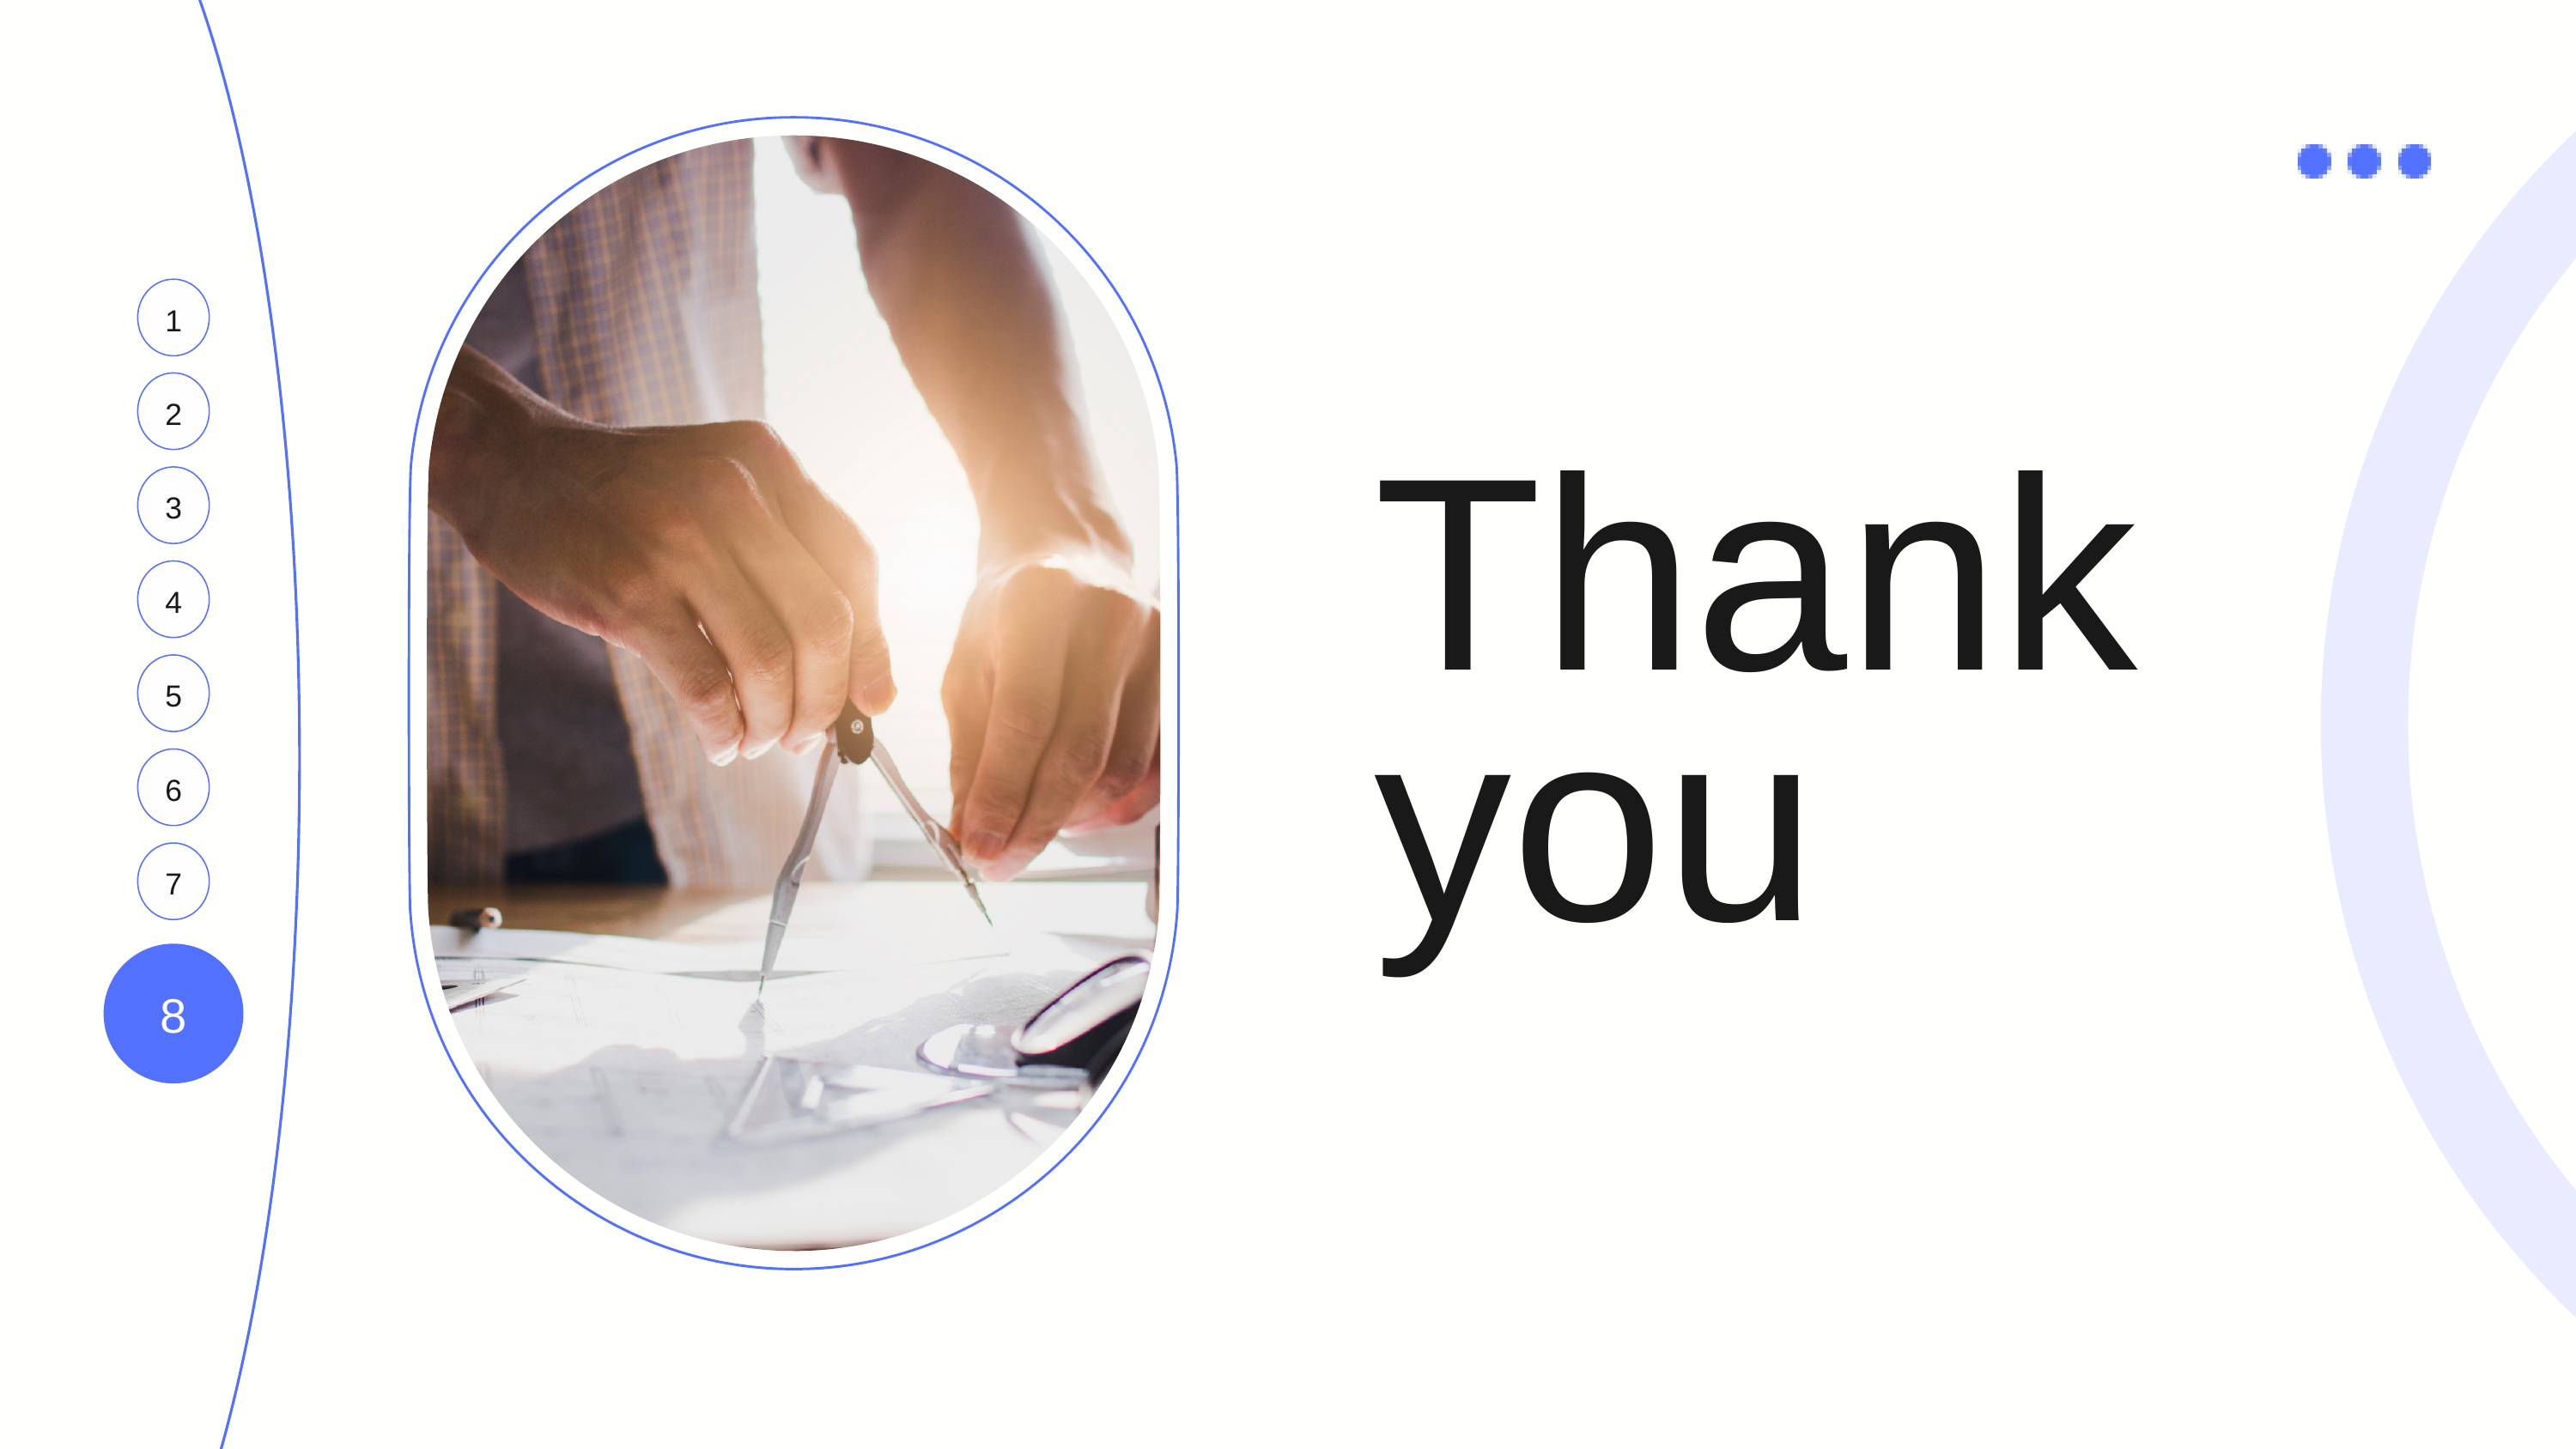

1

2

3
Thank you

4

5

6

7

8